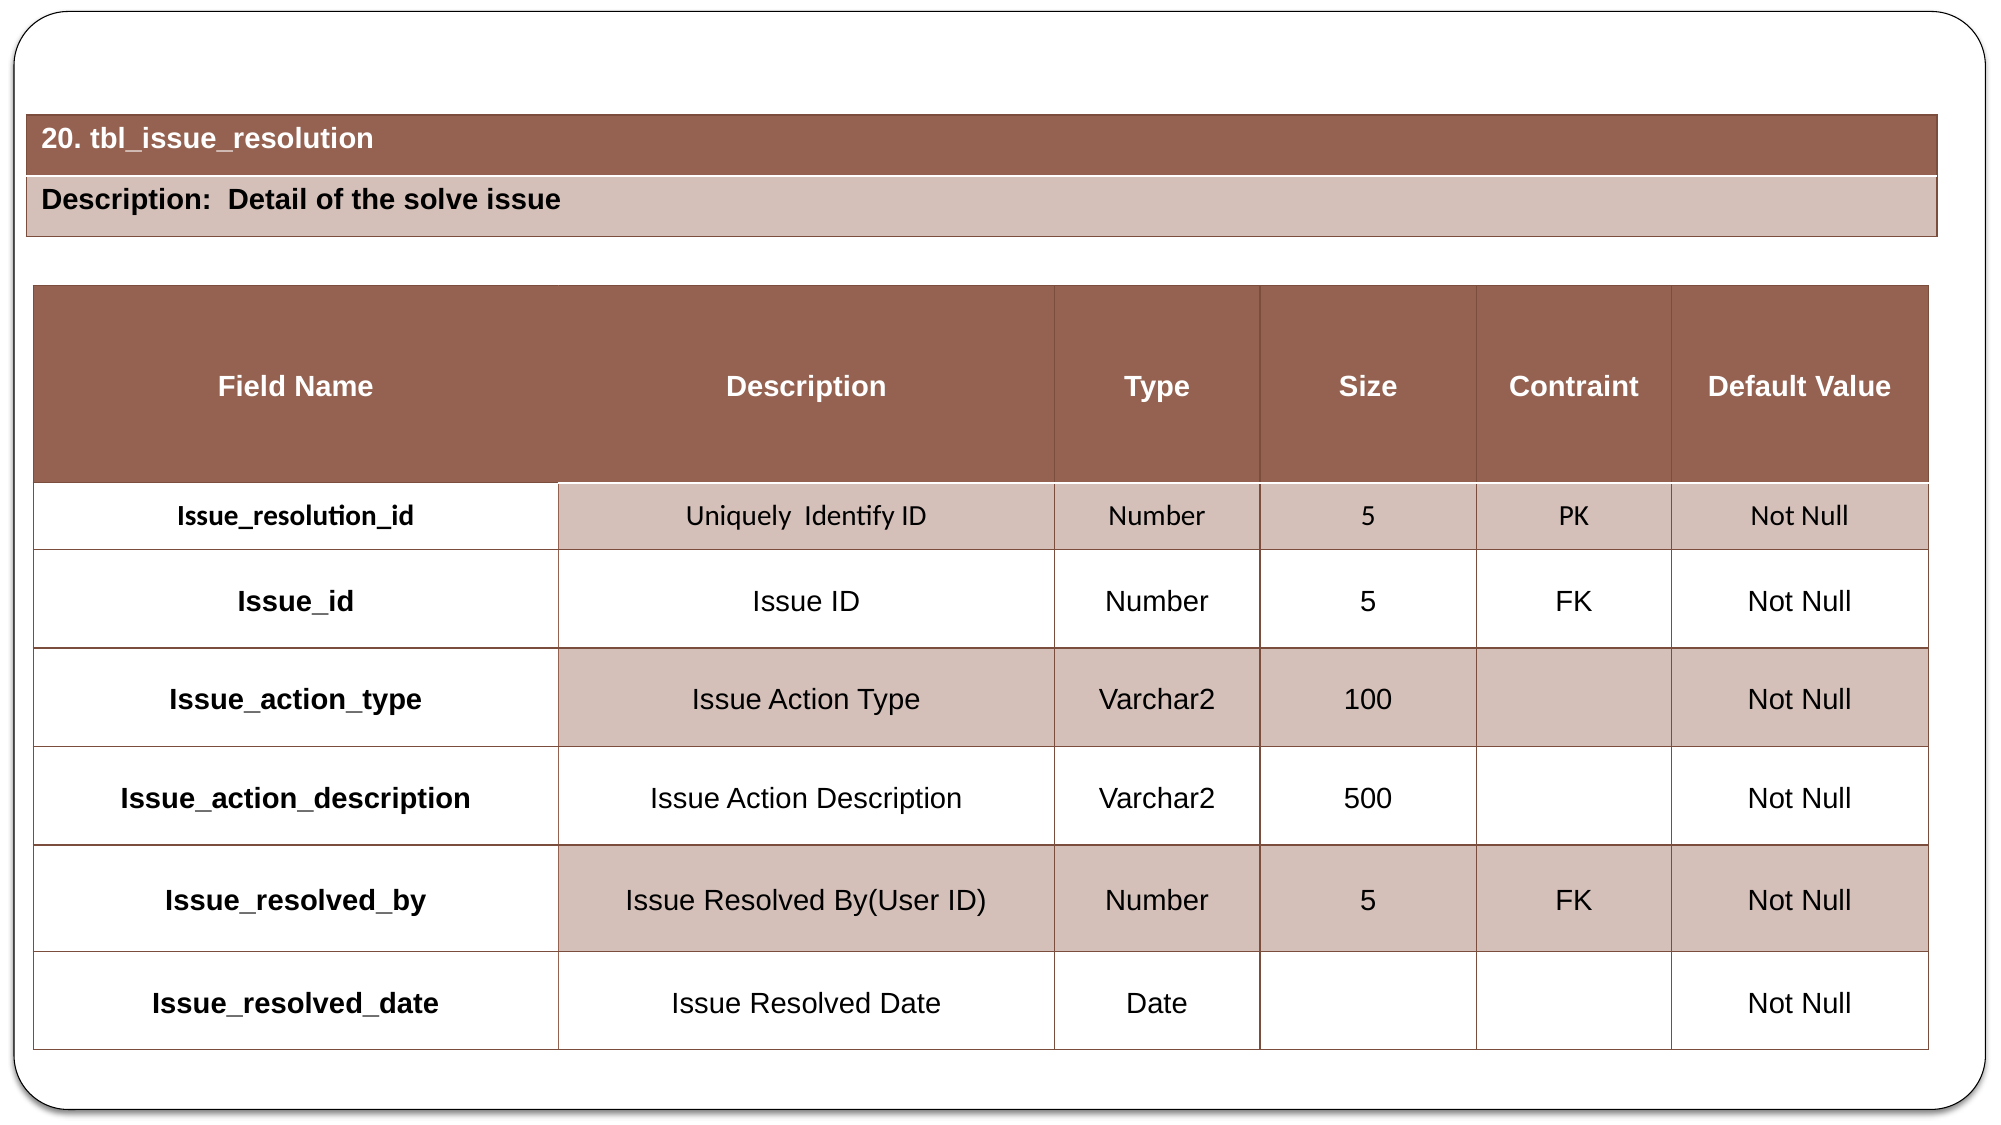

| 20. tbl\_issue\_resolution |
| --- |
| Description: Detail of the solve issue |
| Field Name | Description | Type | Size | Contraint | Default Value |
| --- | --- | --- | --- | --- | --- |
| Issue\_resolution\_id | Uniquely Identify ID | Number | 5 | PK | Not Null |
| Issue\_id | Issue ID | Number | 5 | FK | Not Null |
| Issue\_action\_type | Issue Action Type | Varchar2 | 100 |  | Not Null |
| Issue\_action\_description | Issue Action Description | Varchar2 | 500 |  | Not Null |
| Issue\_resolved\_by | Issue Resolved By(User ID) | Number | 5 | FK | Not Null |
| Issue\_resolved\_date | Issue Resolved Date | Date |  |  | Not Null |